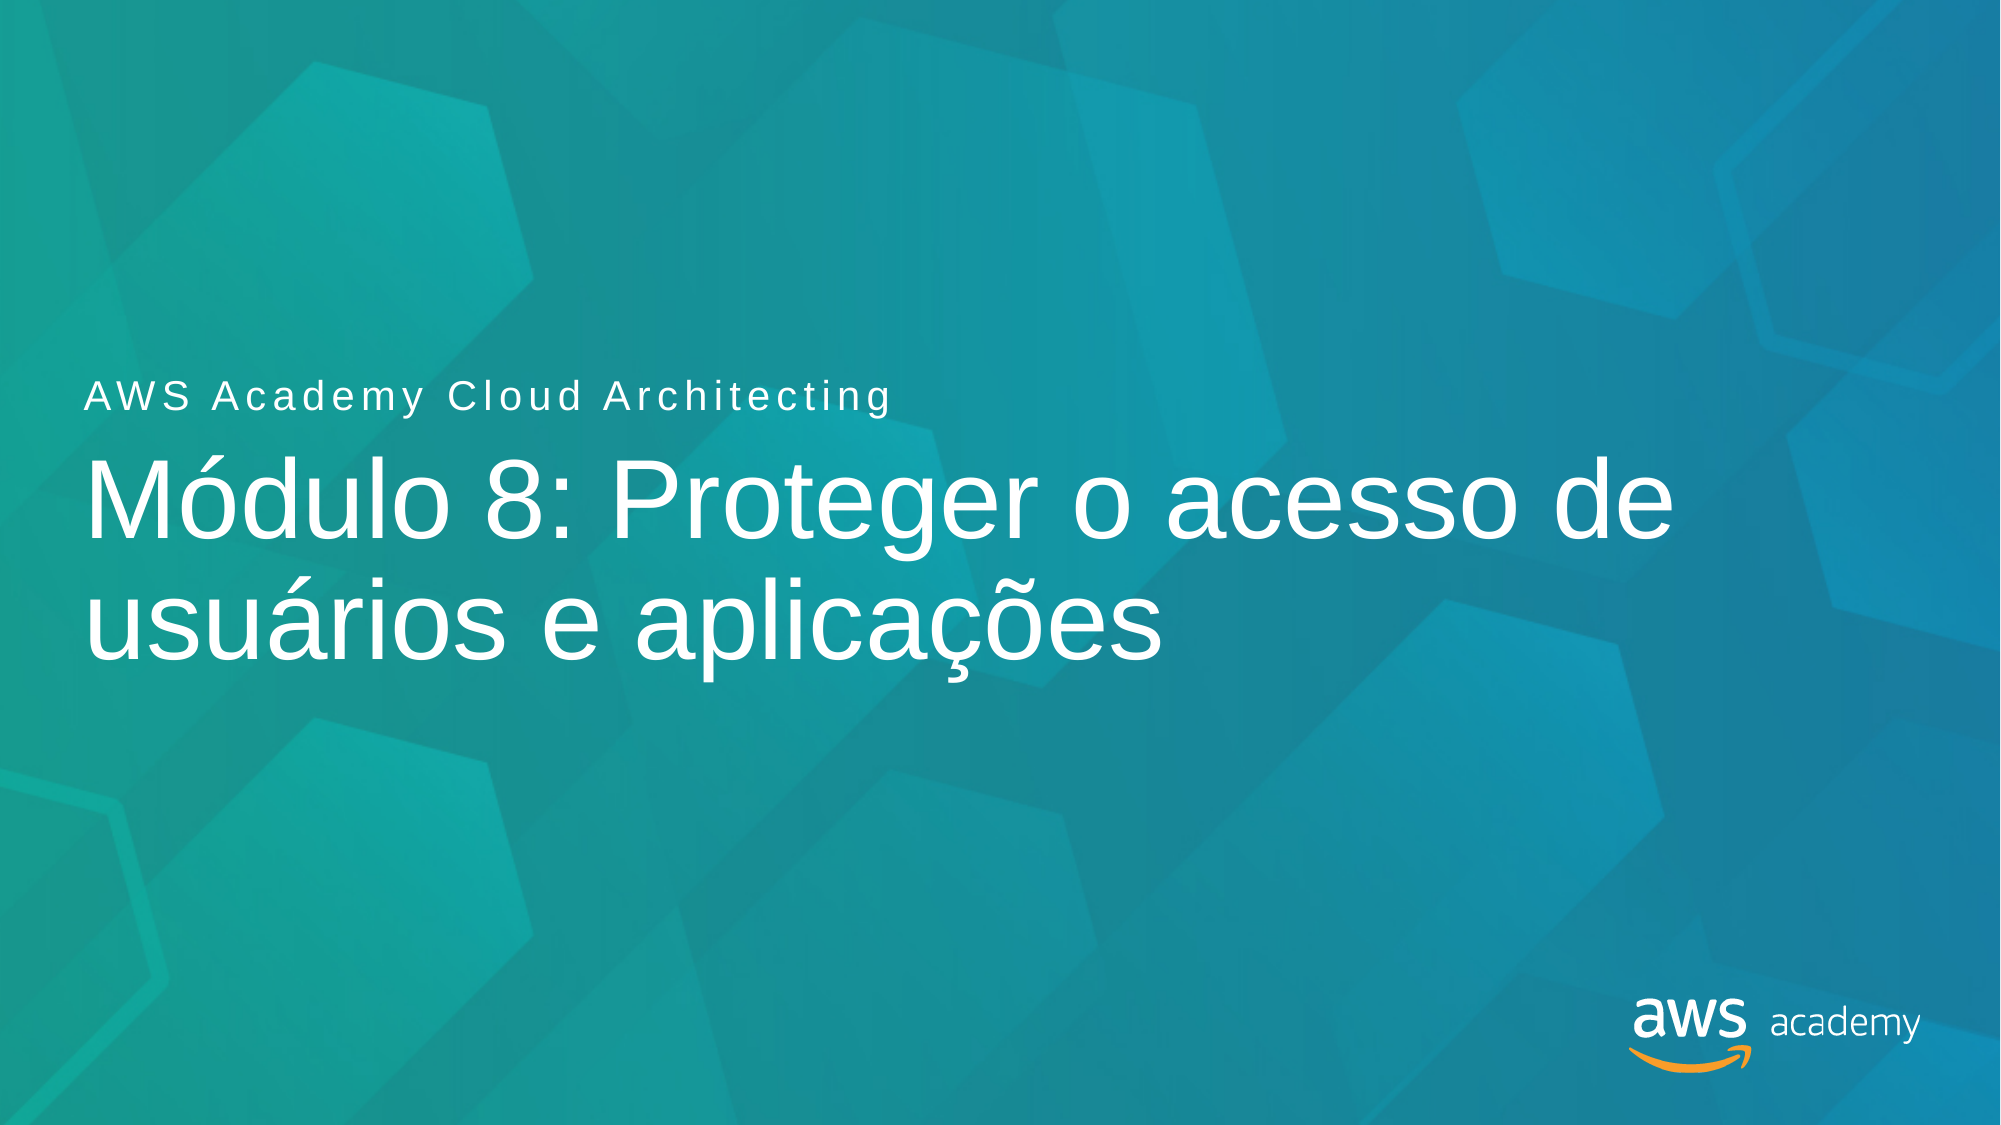

AWS Academy Cloud Architecting
# Módulo 8: Proteger o acesso de usuários e aplicações